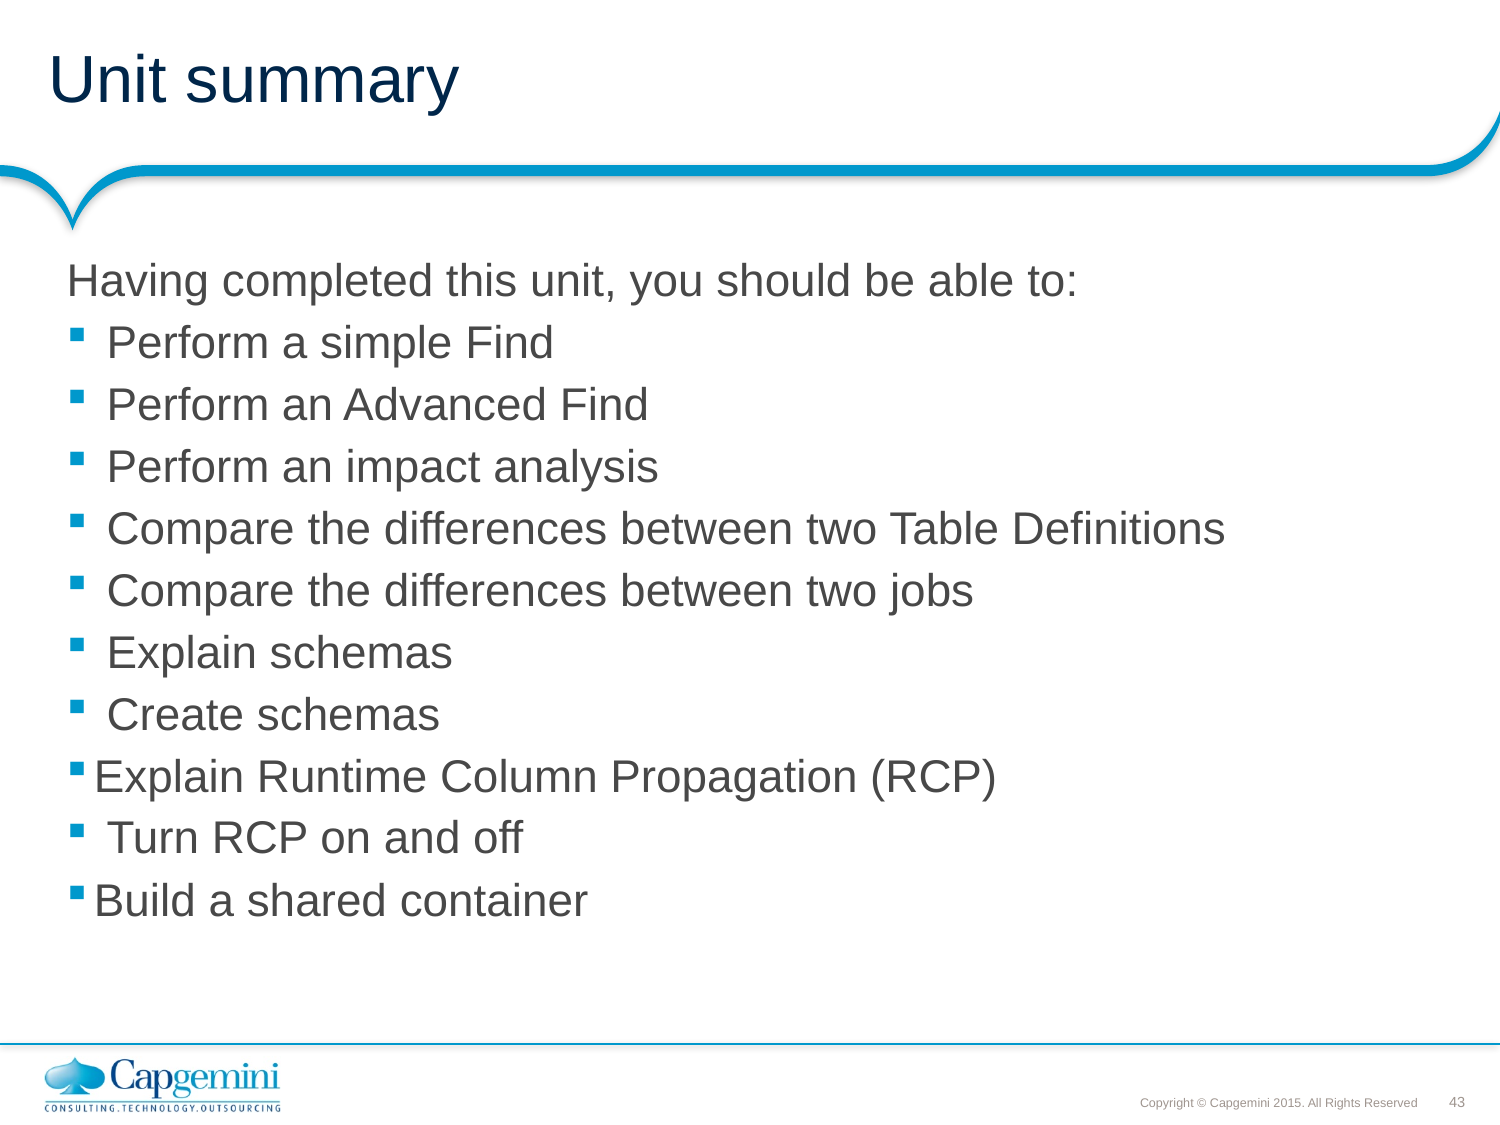

# Unit summary
Having completed this unit, you should be able to:
 Perform a simple Find
 Perform an Advanced Find
 Perform an impact analysis
 Compare the differences between two Table Definitions
 Compare the differences between two jobs
 Explain schemas
 Create schemas
Explain Runtime Column Propagation (RCP)
 Turn RCP on and off
Build a shared container